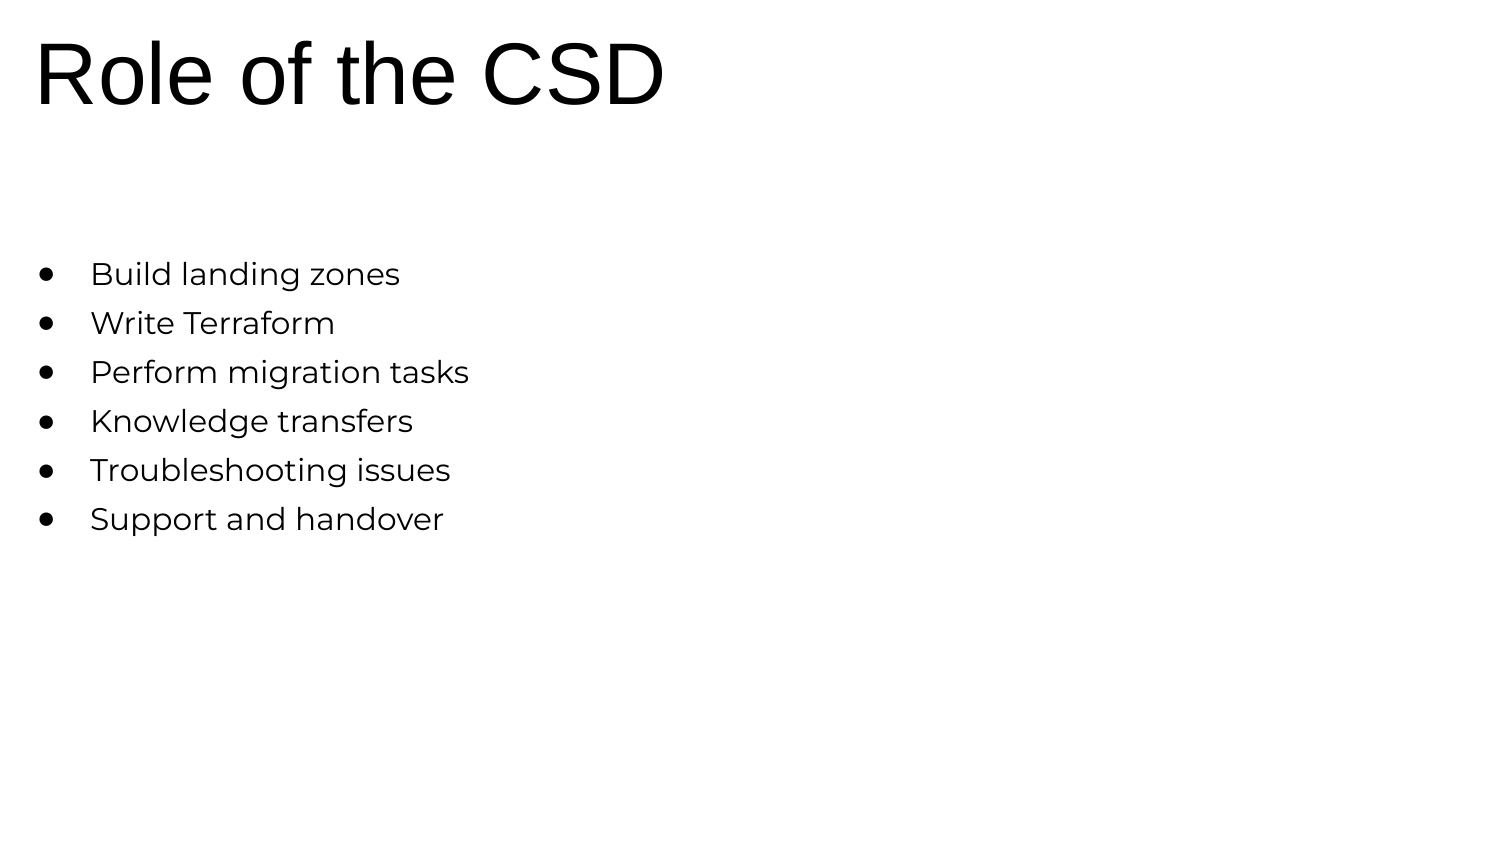

# Role of the CSD
Build landing zones
Write Terraform
Perform migration tasks
Knowledge transfers
Troubleshooting issues
Support and handover